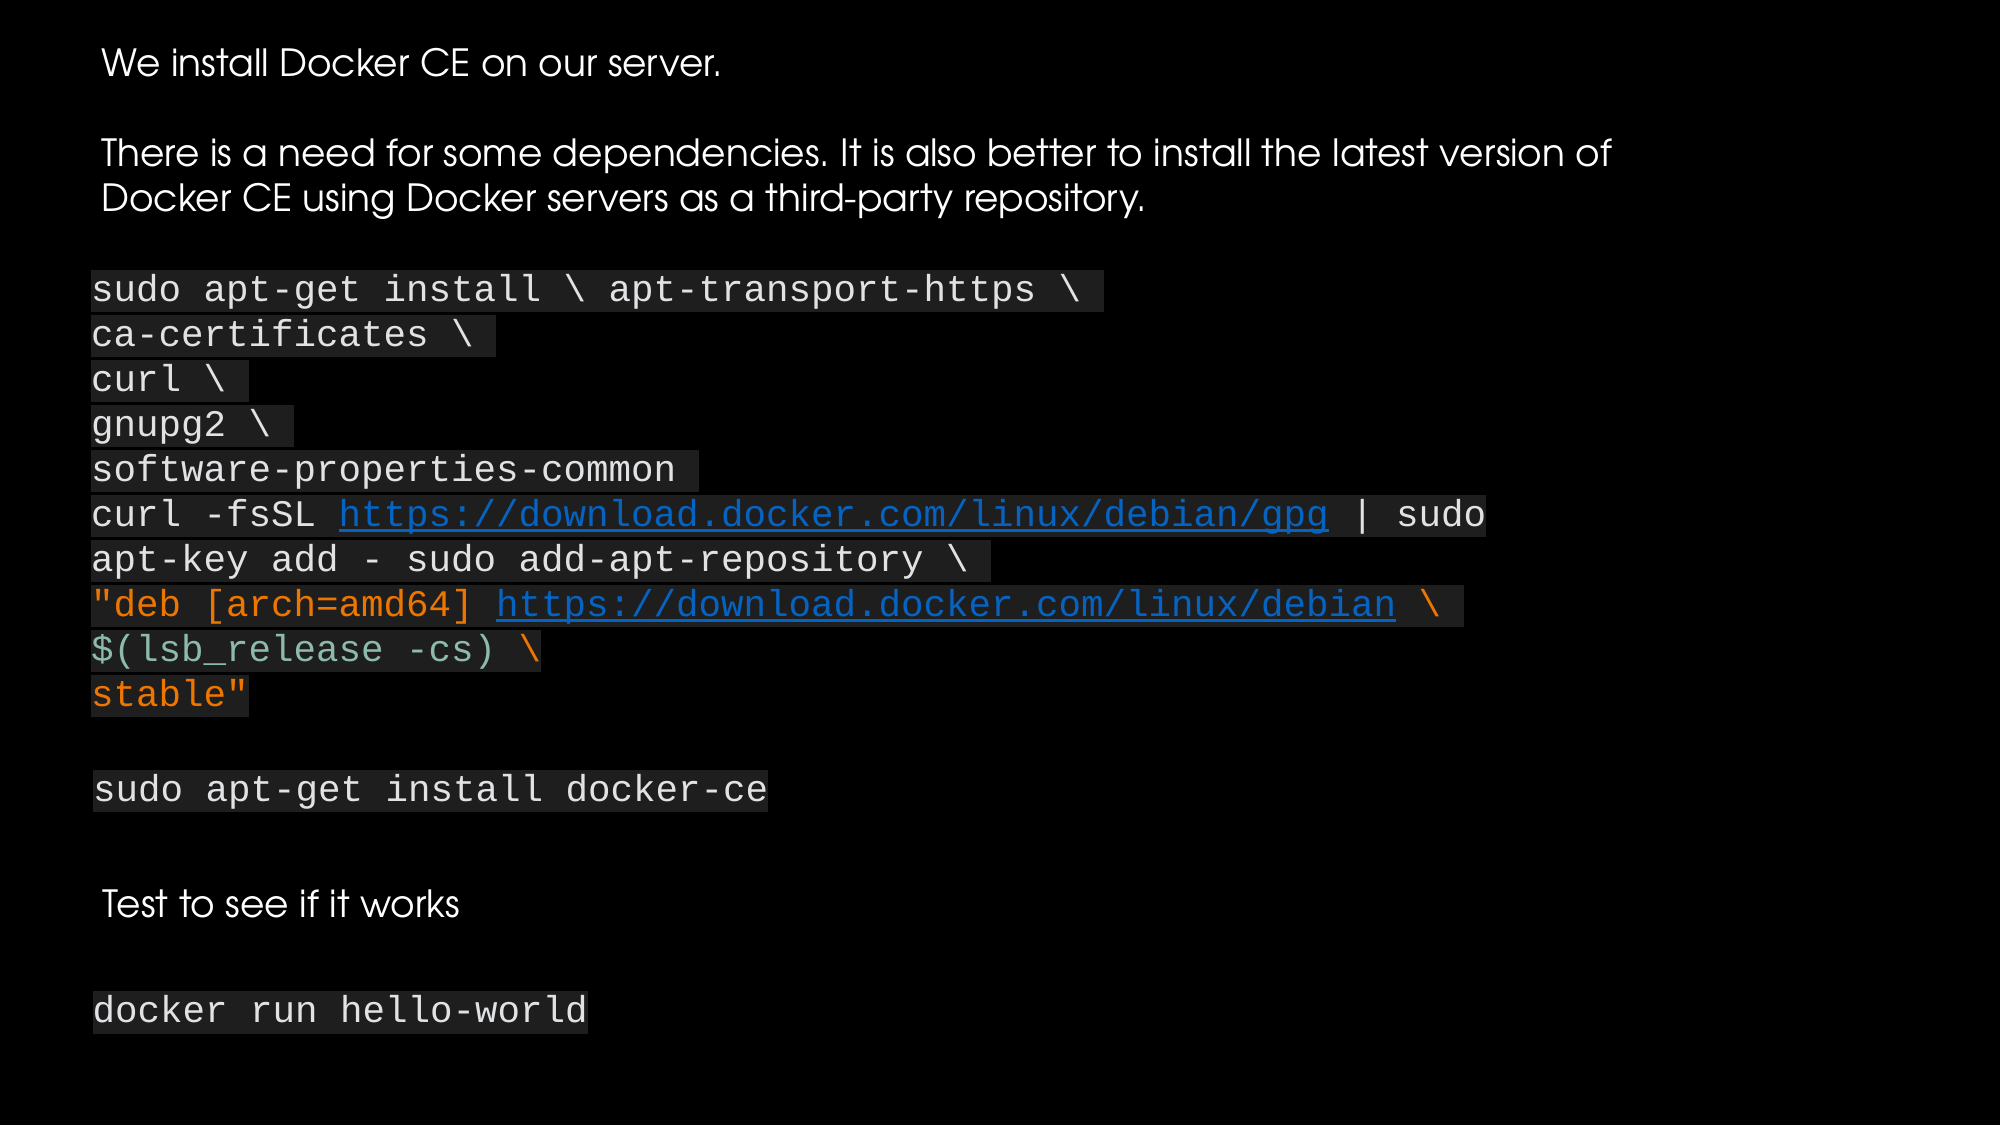

We install Docker CE on our server.

There is a need for some dependencies. It is also better to install the latest version of
Docker CE using Docker servers as a third-party repository.

sudo apt-get install \ apt-transport-https \
ca-certificates \
curl \
gnupg2 \
software-properties-common
curl -fsSL https://download.docker.com/linux/debian/gpg | sudo apt-key add - sudo add-apt-repository \
"deb [arch=amd64] https://download.docker.com/linux/debian \
$(lsb_release -cs) \
stable"
sudo apt-get install docker-ce
Test to see if it works
docker run hello-world